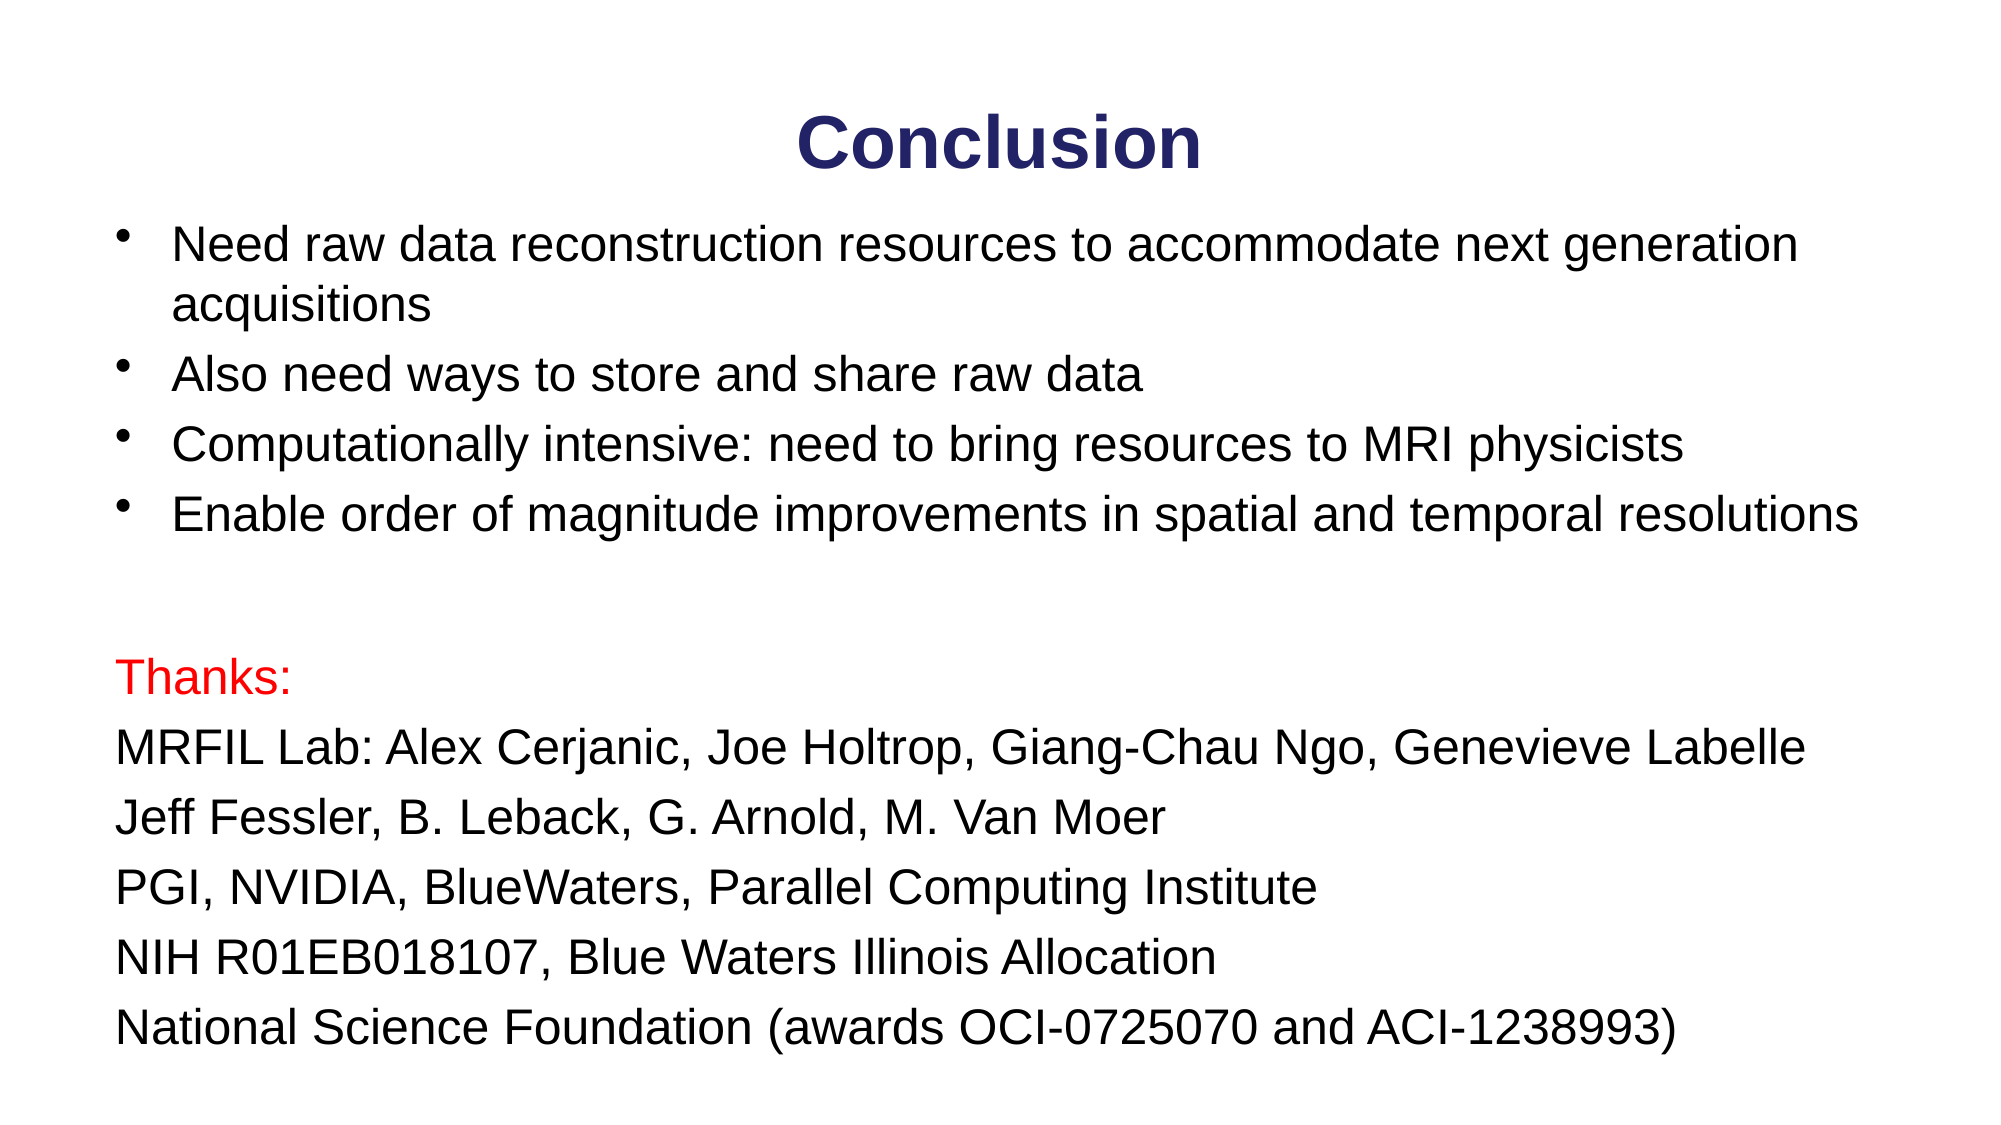

# Conclusion
Need raw data reconstruction resources to accommodate next generation acquisitions
Also need ways to store and share raw data
Computationally intensive: need to bring resources to MRI physicists
Enable order of magnitude improvements in spatial and temporal resolutions

Thanks:
MRFIL Lab: Alex Cerjanic, Joe Holtrop, Giang-Chau Ngo, Genevieve Labelle
Jeff Fessler, B. Leback, G. Arnold, M. Van Moer
PGI, NVIDIA, BlueWaters, Parallel Computing Institute
NIH R01EB018107, Blue Waters Illinois Allocation
National Science Foundation (awards OCI-0725070 and ACI-1238993)